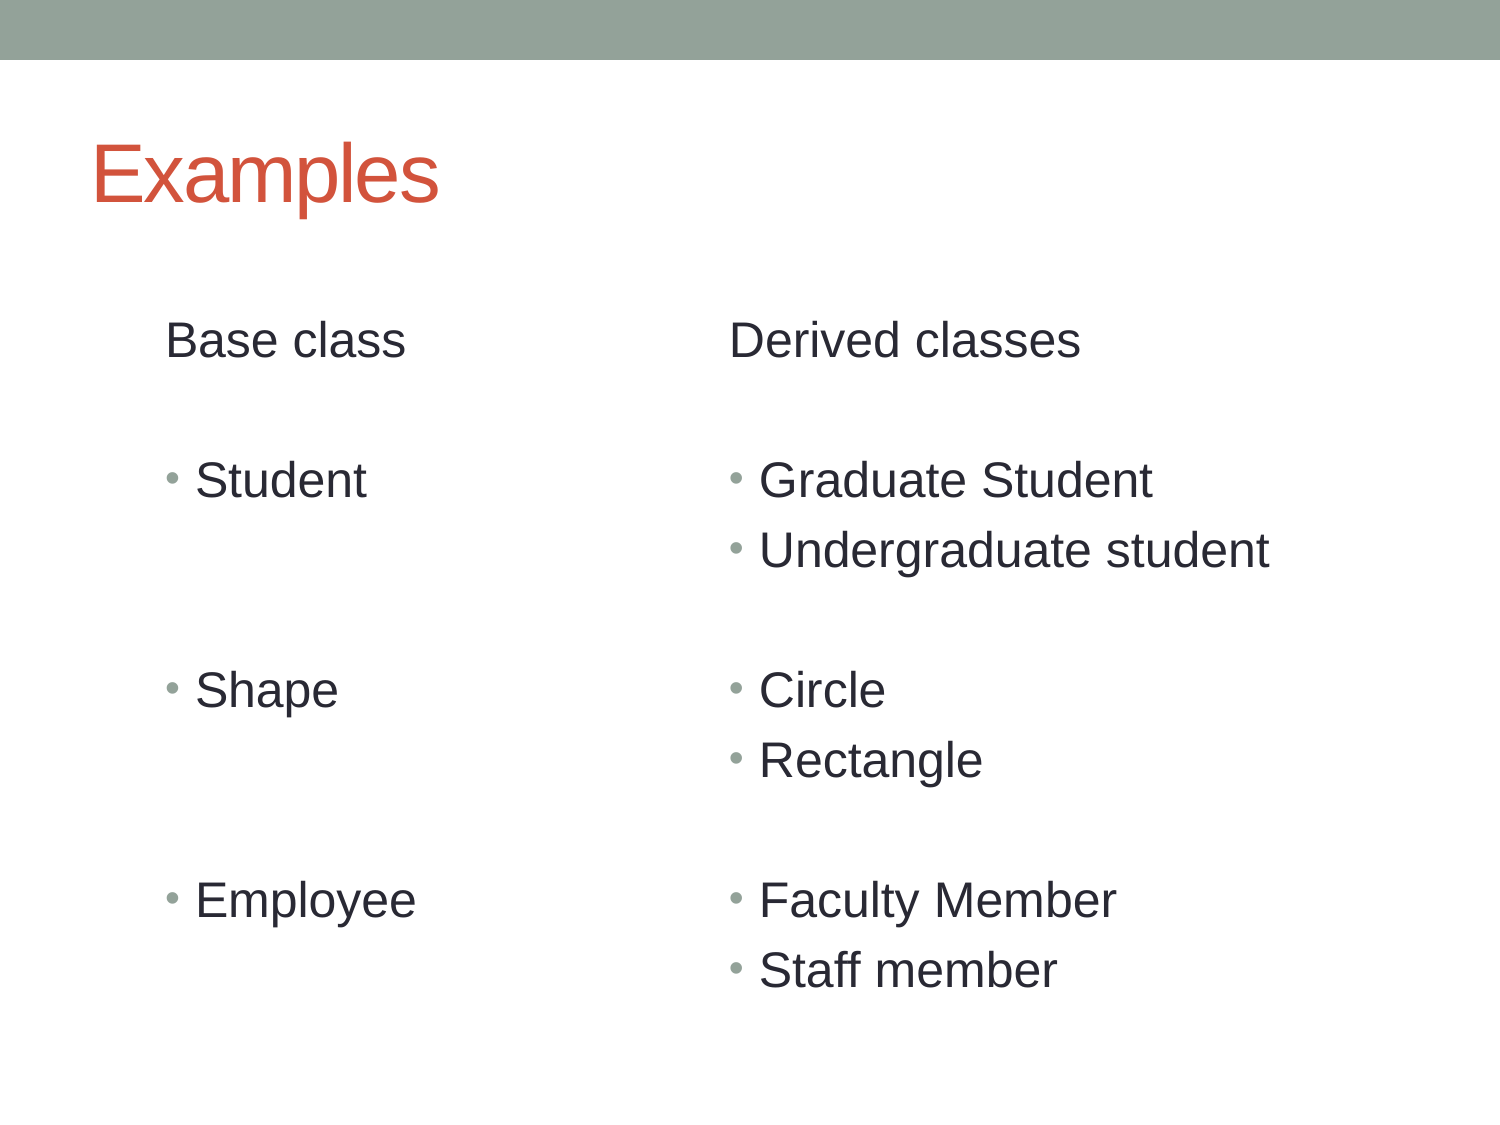

# Examples
Base class

Student

Shape

Employee
Derived classes

Graduate Student
Undergraduate student

Circle
Rectangle

Faculty Member
Staff member